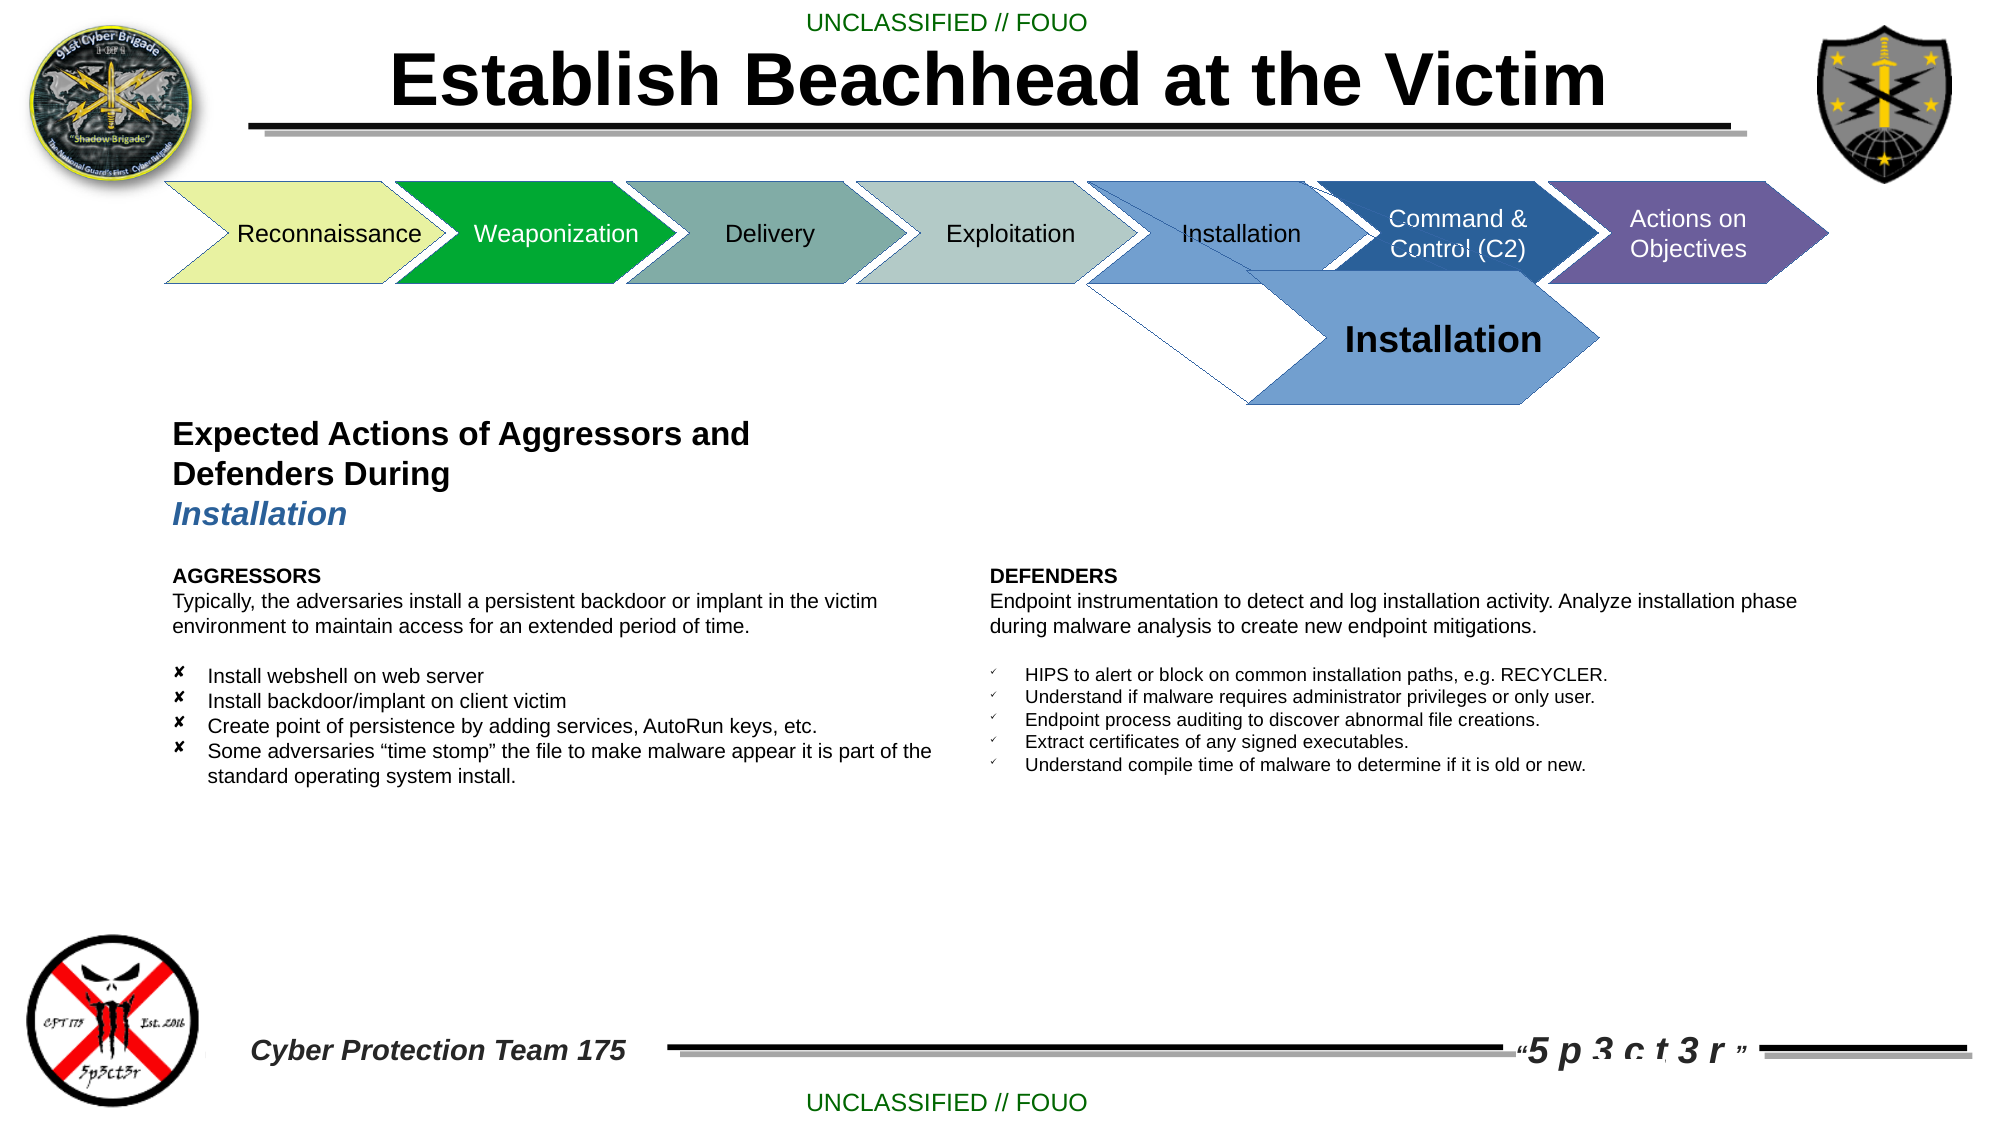

Establish Beachhead at the Victim
       Reconnaissance
      Weaponization
 Delivery
    Exploitation
    Installation

Command &
Control (C2)
Actions on
Objectives

    Installation

Expected Actions of Aggressors and Defenders During
Installation
AGGRESSORS
Typically, the adversaries install a persistent backdoor or implant in the victim environment to maintain access for an extended period of time.

Install webshell on web server
Install backdoor/implant on client victim
Create point of persistence by adding services, AutoRun keys, etc.
Some adversaries “time stomp” the file to make malware appear it is part of the standard operating system install.
DEFENDERS
Endpoint instrumentation to detect and log installation activity. Analyze installation phase during malware analysis to create new endpoint mitigations.

HIPS to alert or block on common installation paths, e.g. RECYCLER.
Understand if malware requires administrator privileges or only user.
Endpoint process auditing to discover abnormal file creations.
Extract certificates of any signed executables.
Understand compile time of malware to determine if it is old or new.